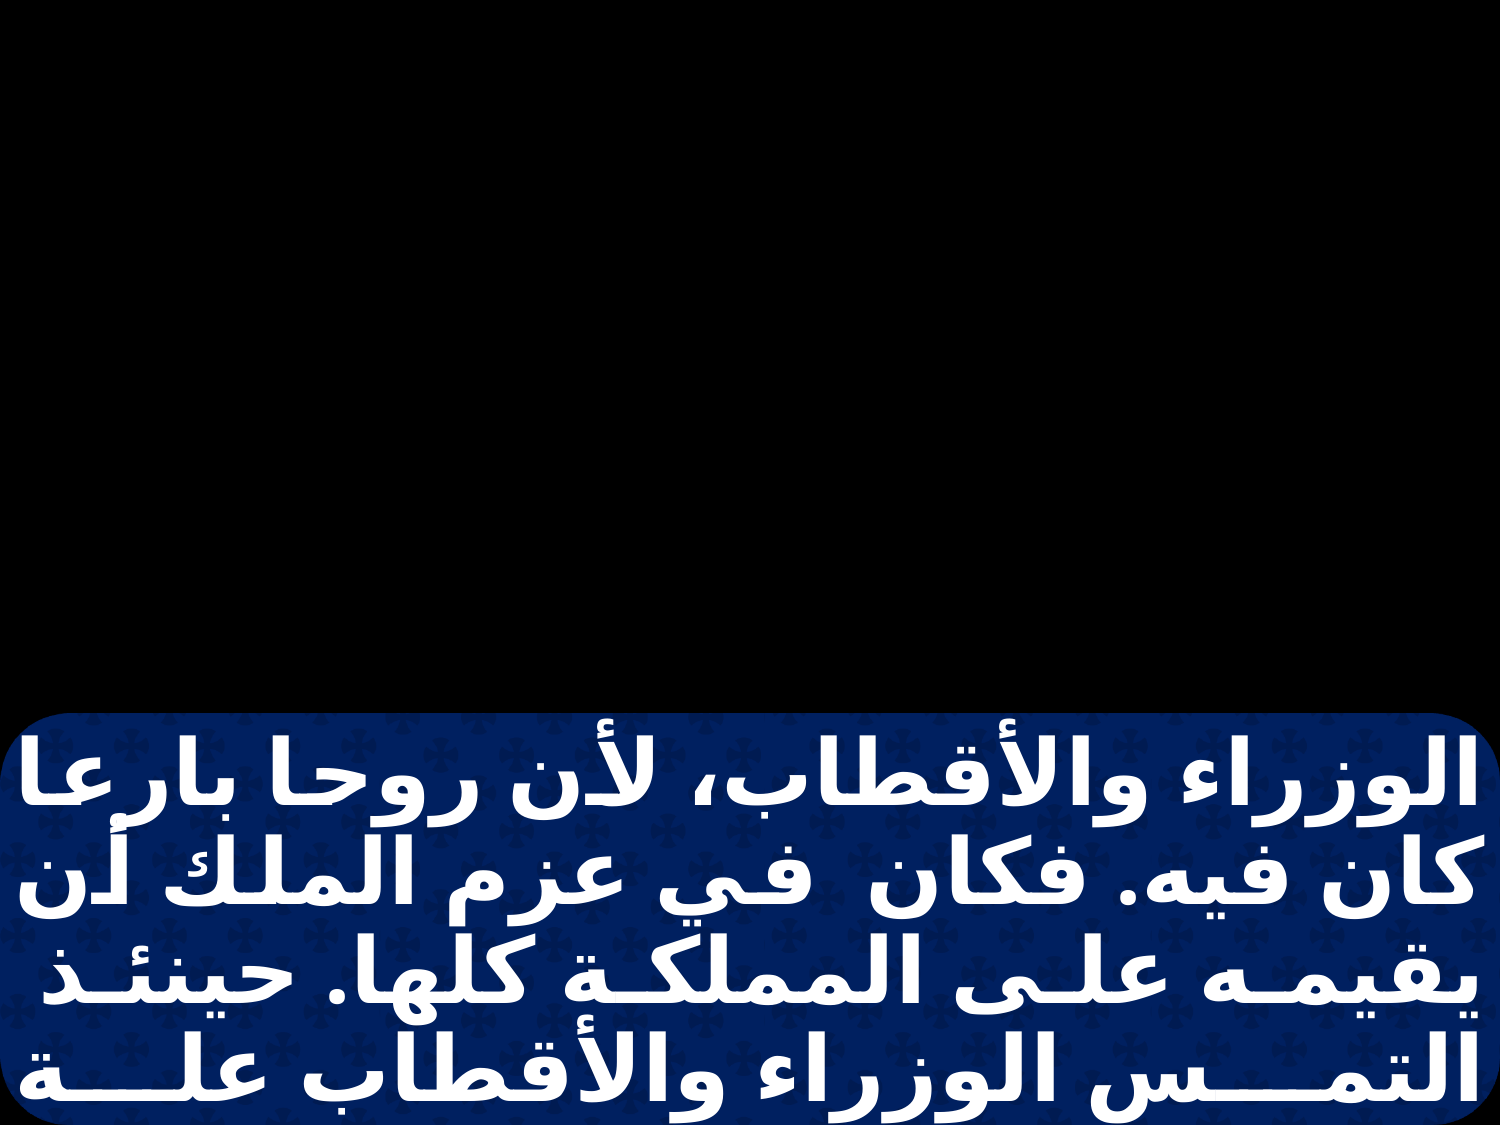

الوزراء والأقطاب، لأن روحا بارعا كان فيه. فكان  في عزم الملك أن يقيمه على المملكة كلها. حينئذ  التمس الوزراء والأقطاب علة على دانيال في  سياسة المملكة، لكن لم يستطيعوا أن يجدوا علة